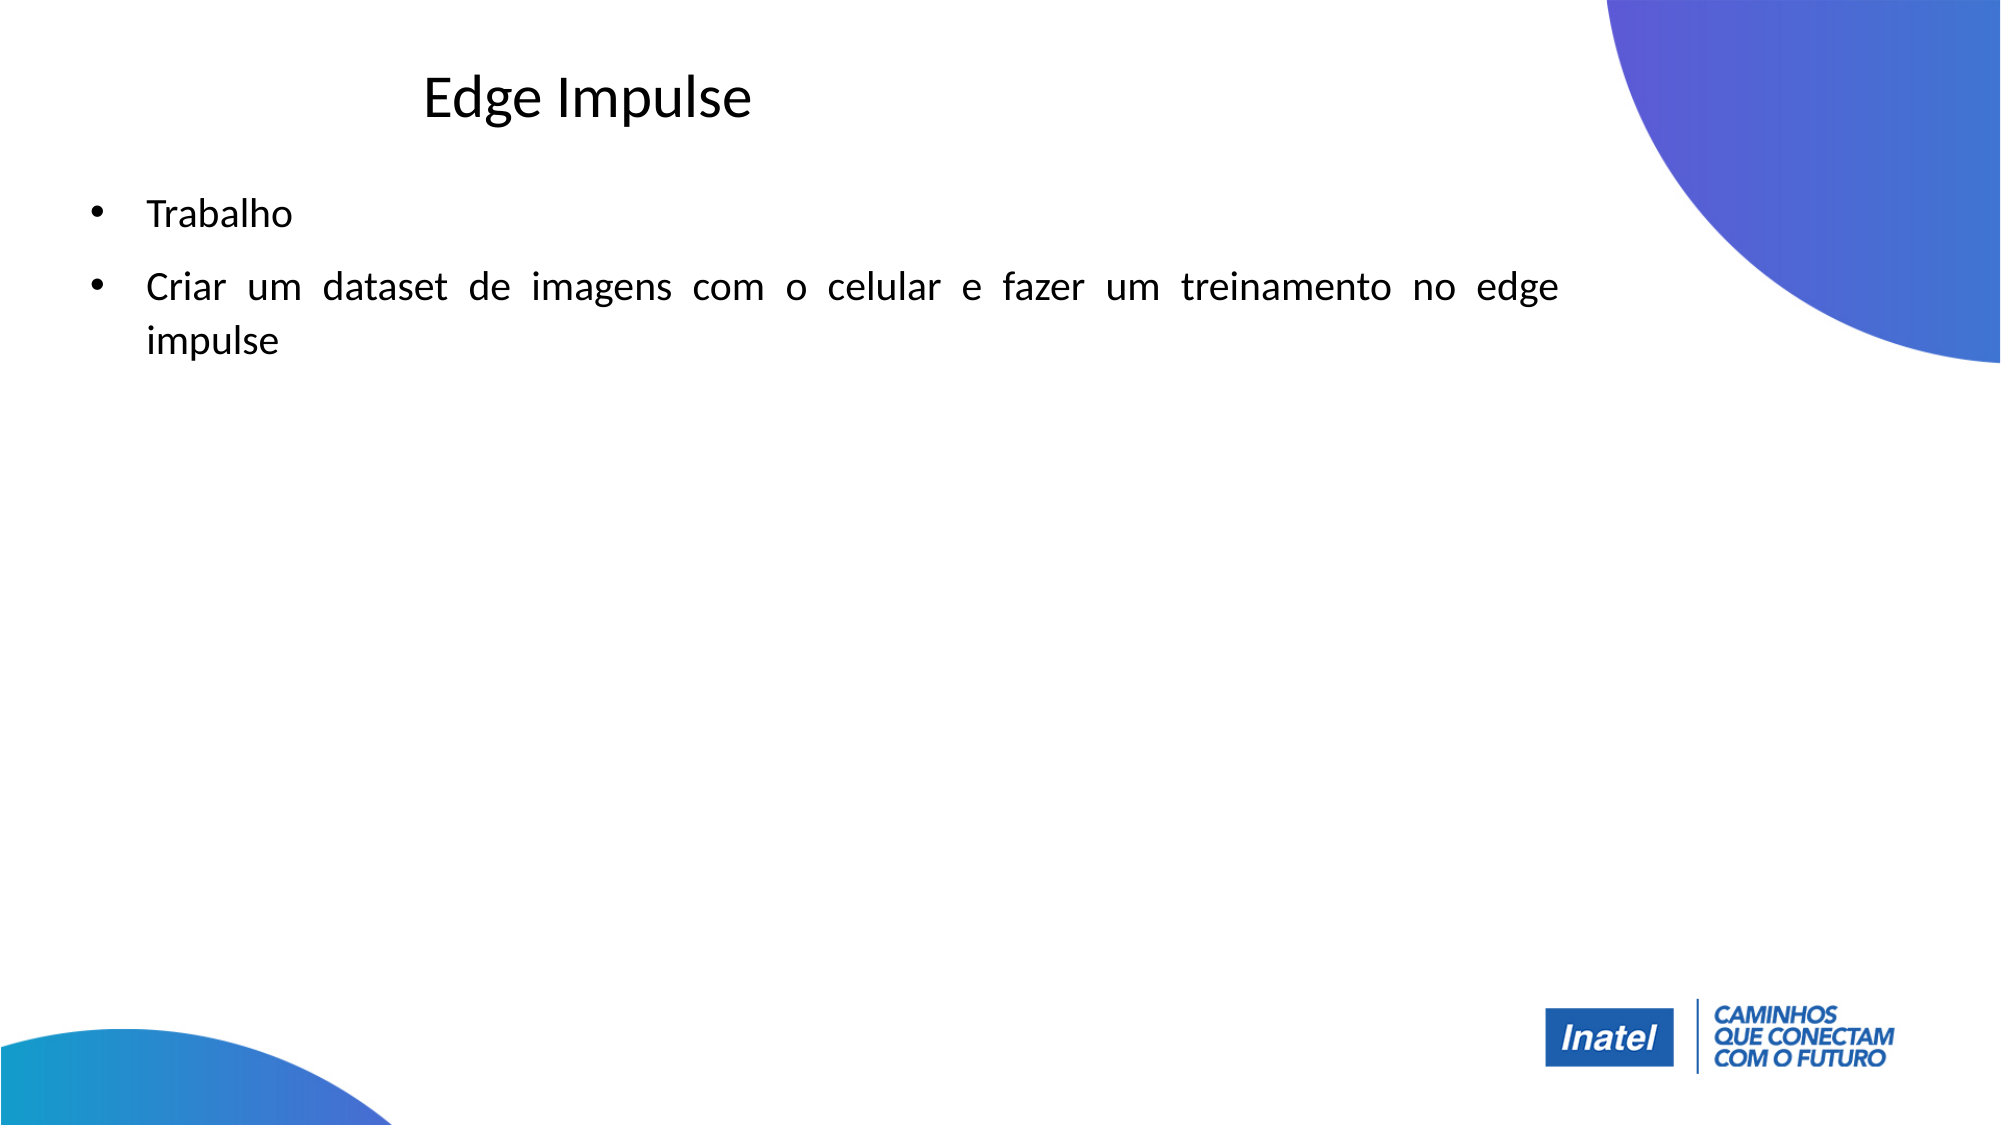

# Edge Impulse
Trabalho
Criar um dataset de imagens com o celular e fazer um treinamento no edge impulse